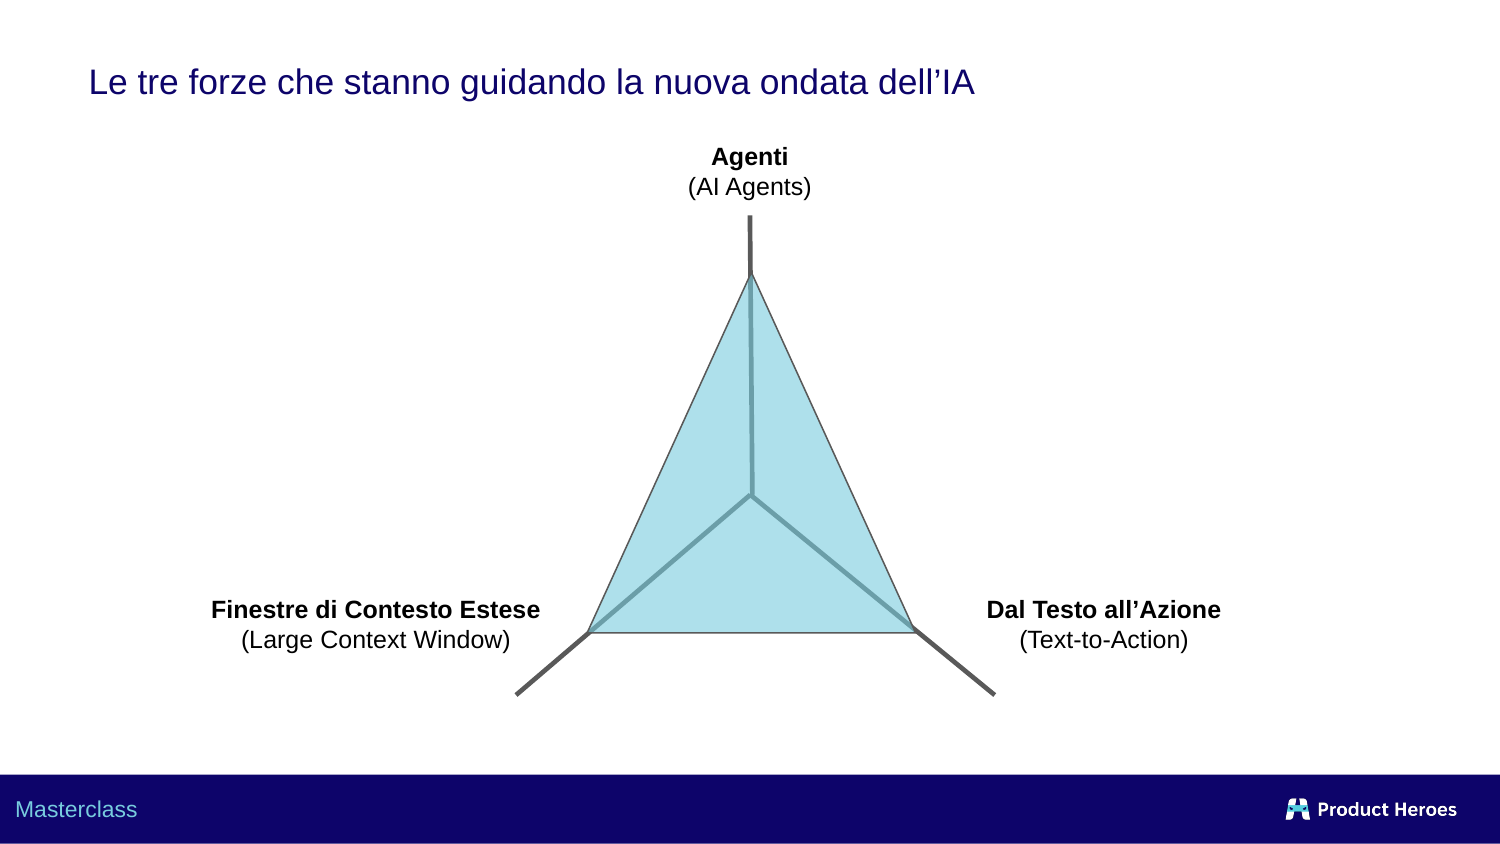

Le tre forze che stanno guidando la nuova ondata dell’IA
Agenti
(AI Agents)

Finestre di Contesto Estese
(Large Context Window)
Dal Testo all’Azione (Text-to-Action)